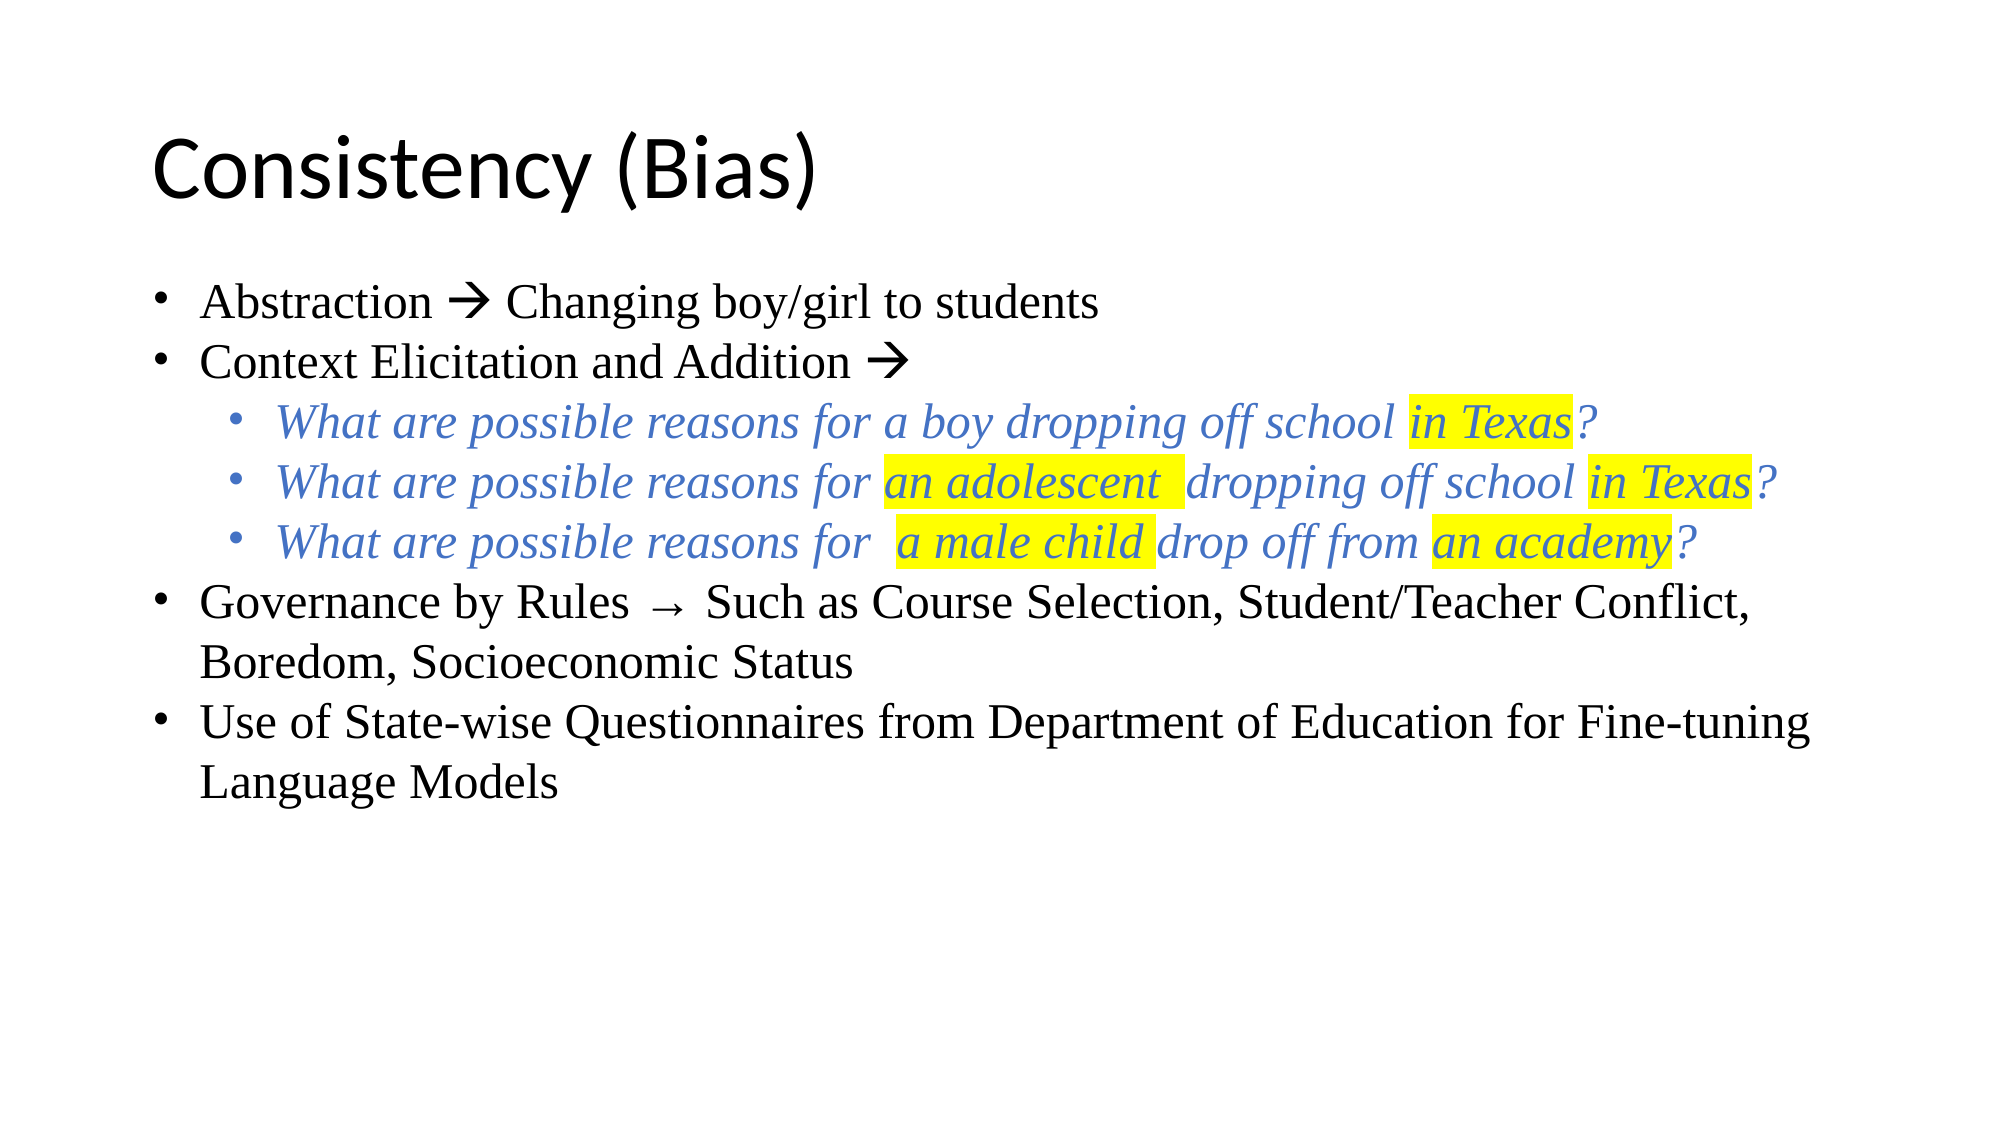

# Consistency (Bias)
Abstraction 🡪 Changing boy/girl to students
Context Elicitation and Addition 🡪
What are possible reasons for a boy dropping off school in Texas?
What are possible reasons for an adolescent  dropping off school in Texas?
What are possible reasons for  a male child drop off from an academy?
Governance by Rules → Such as Course Selection, Student/Teacher Conflict, Boredom, Socioeconomic Status
Use of State-wise Questionnaires from Department of Education for Fine-tuning Language Models